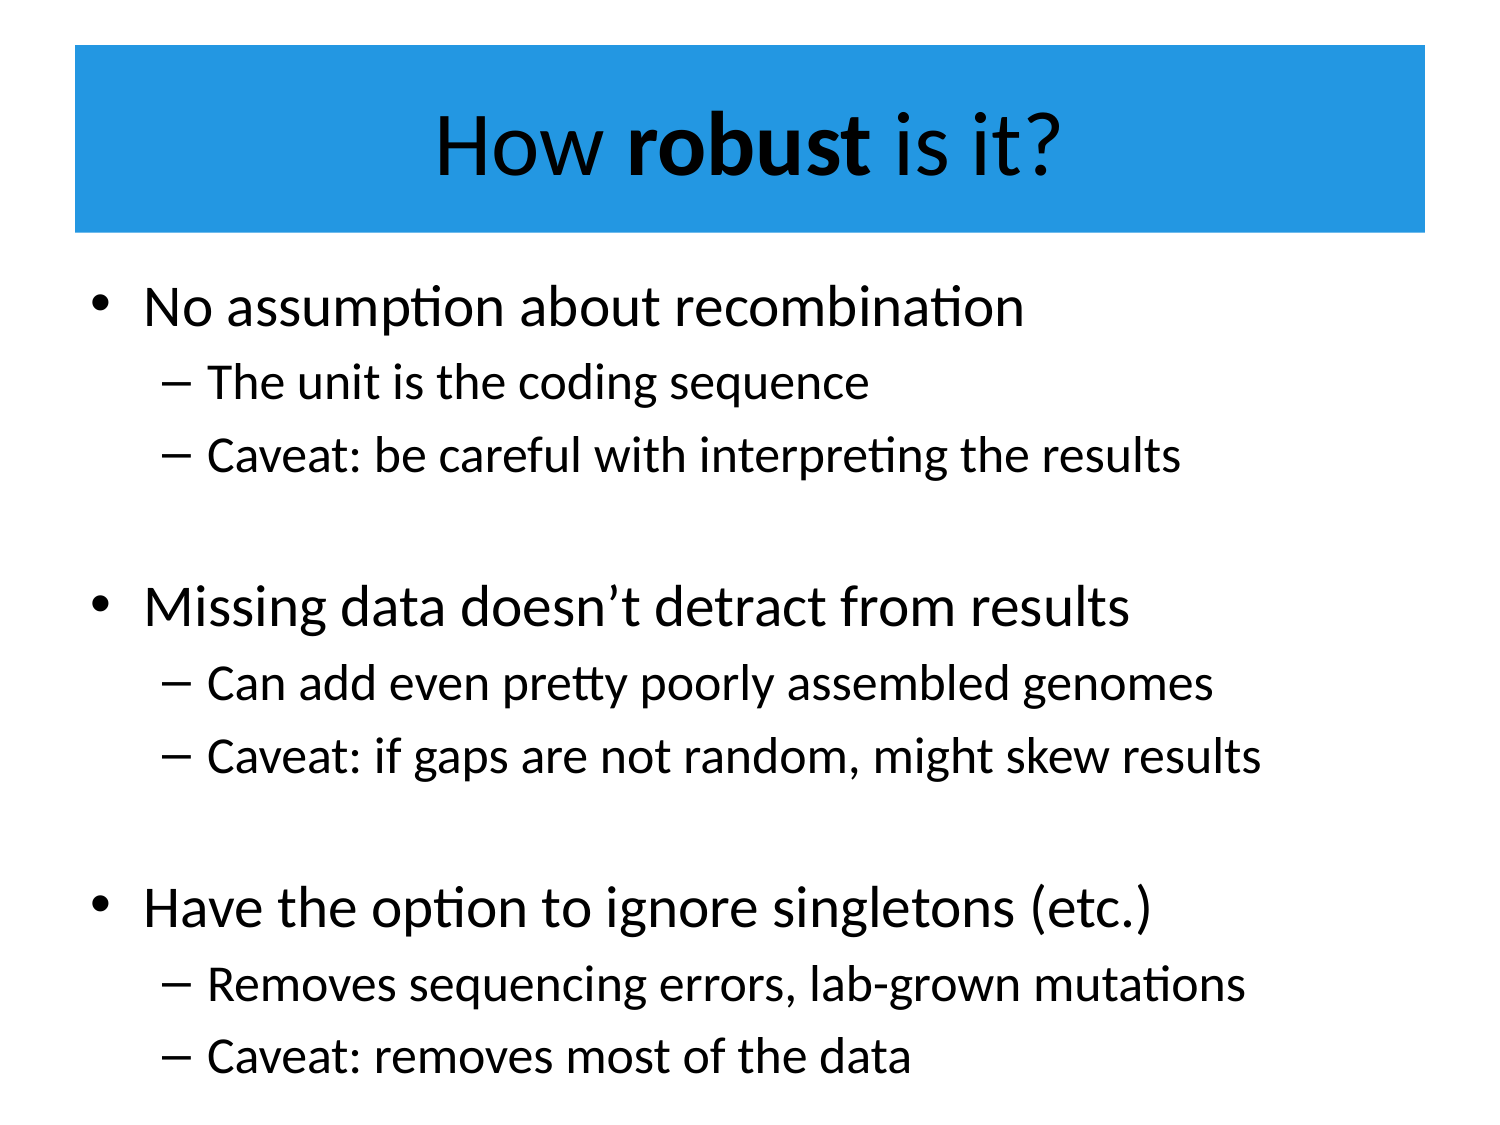

# How robust is it?
No assumption about recombination
The unit is the coding sequence
Caveat: be careful with interpreting the results

Missing data doesn’t detract from results
Can add even pretty poorly assembled genomes
Caveat: if gaps are not random, might skew results

Have the option to ignore singletons (etc.)
Removes sequencing errors, lab-grown mutations
Caveat: removes most of the data